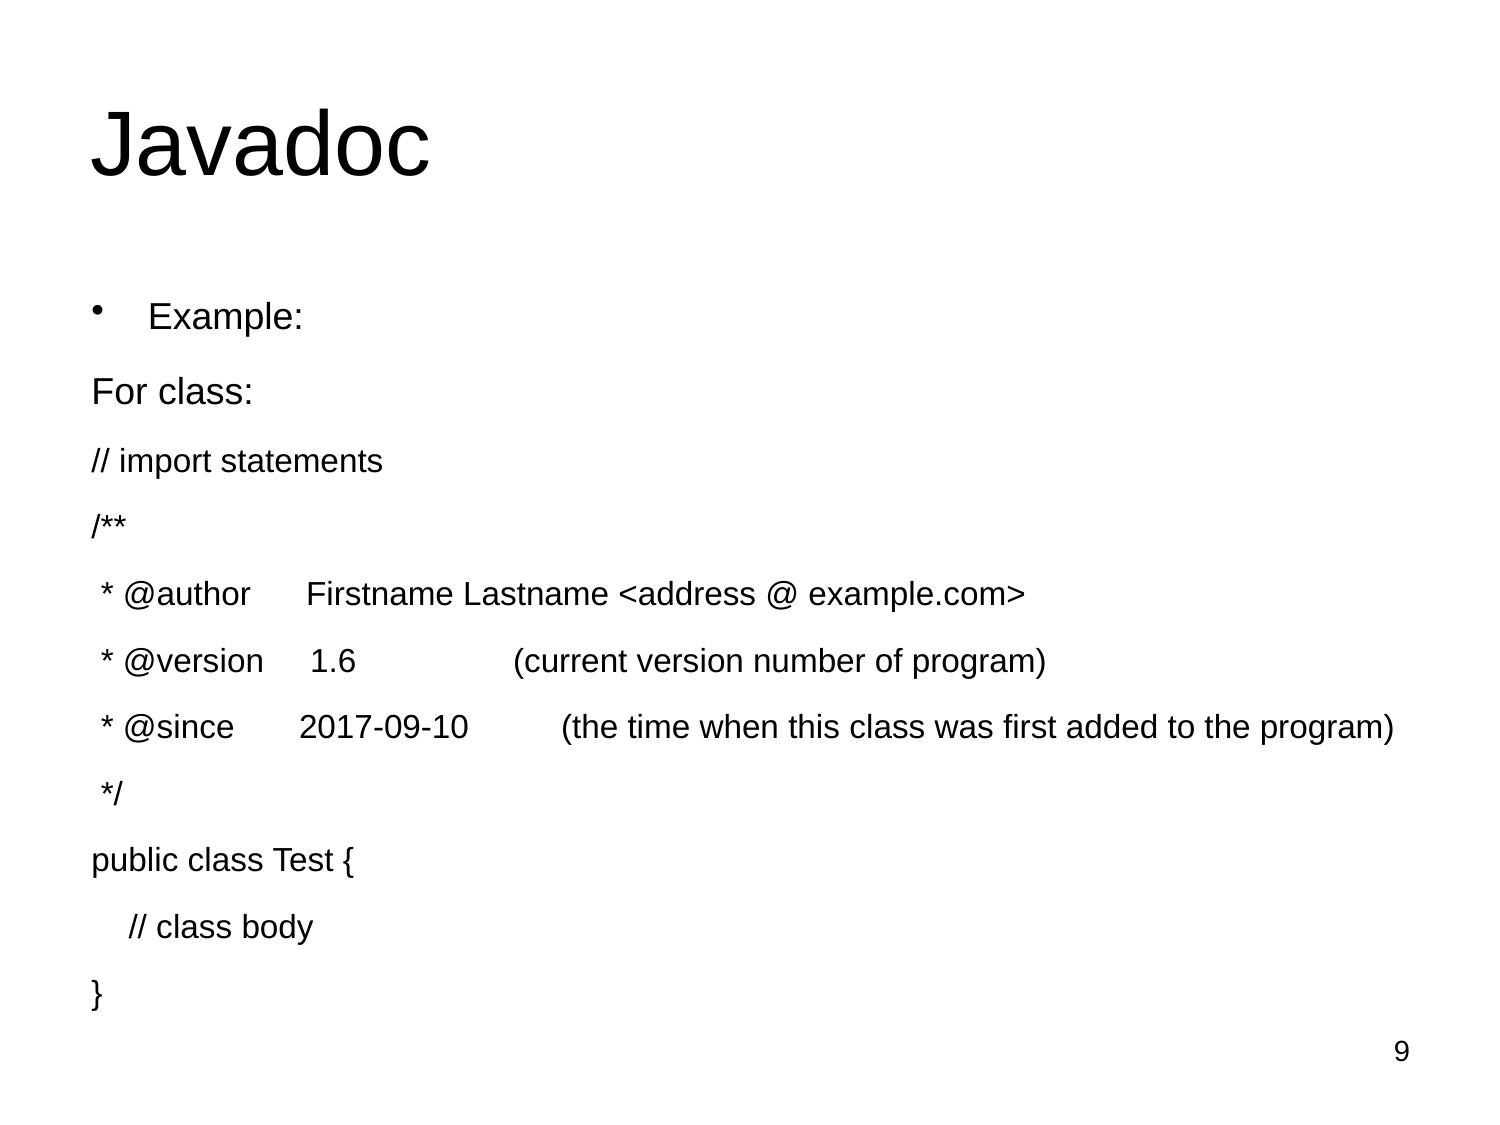

# Javadoc
Example:
For class:
// import statements
/**
 * @author      Firstname Lastname <address @ example.com>
 * @version     1.6                 (current version number of program)
 * @since       2017-09-10          (the time when this class was first added to the program)
 */
public class Test {
    // class body
}

9